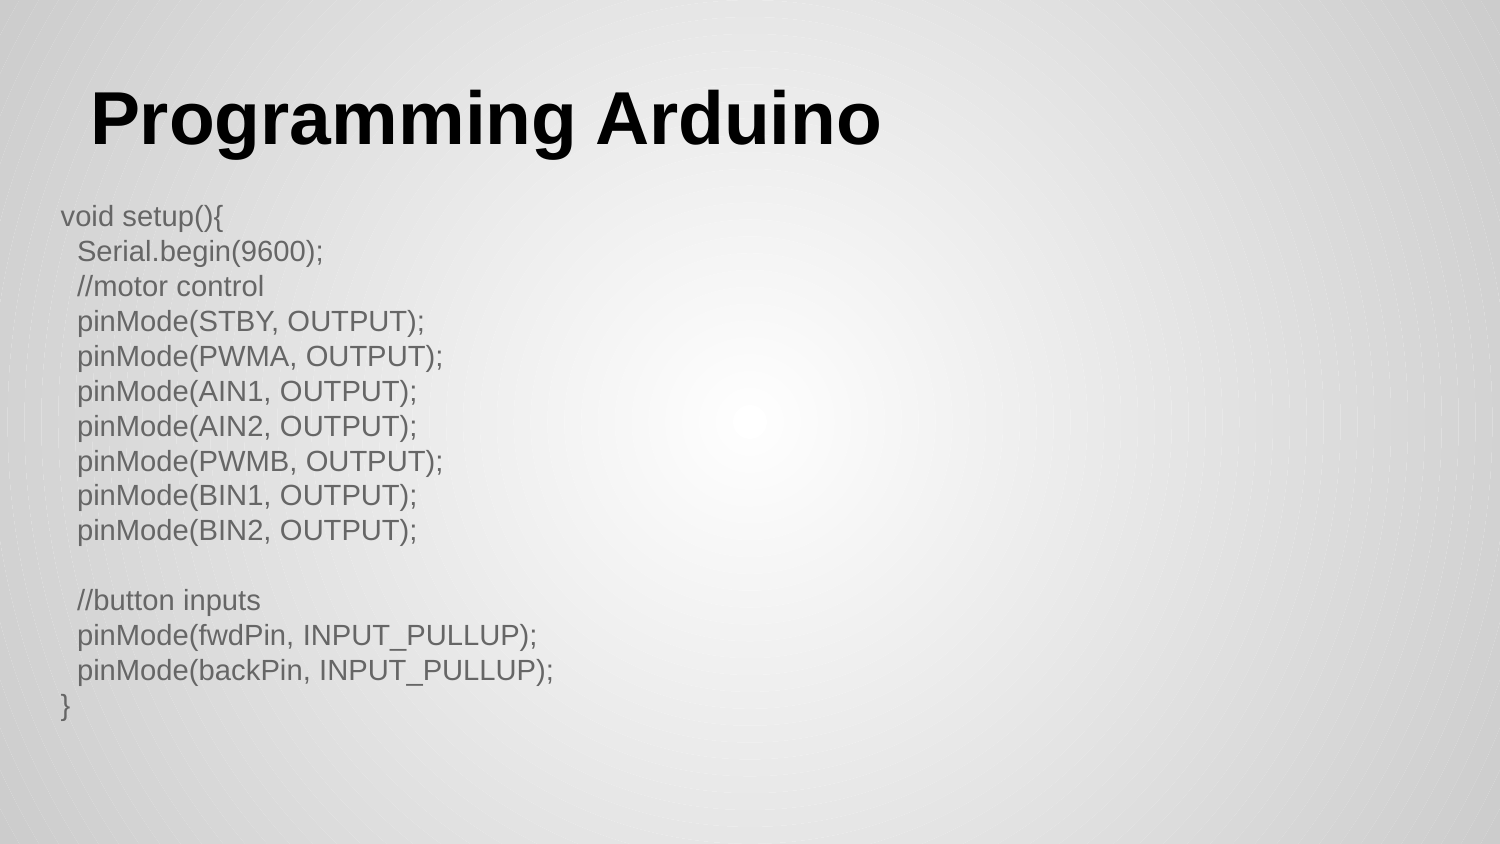

# Programming Arduino
void setup(){
  Serial.begin(9600);
  //motor control
  pinMode(STBY, OUTPUT);
  pinMode(PWMA, OUTPUT);
  pinMode(AIN1, OUTPUT);
  pinMode(AIN2, OUTPUT);
  pinMode(PWMB, OUTPUT);
  pinMode(BIN1, OUTPUT);
  pinMode(BIN2, OUTPUT);

  //button inputs
  pinMode(fwdPin, INPUT_PULLUP);
  pinMode(backPin, INPUT_PULLUP);
}